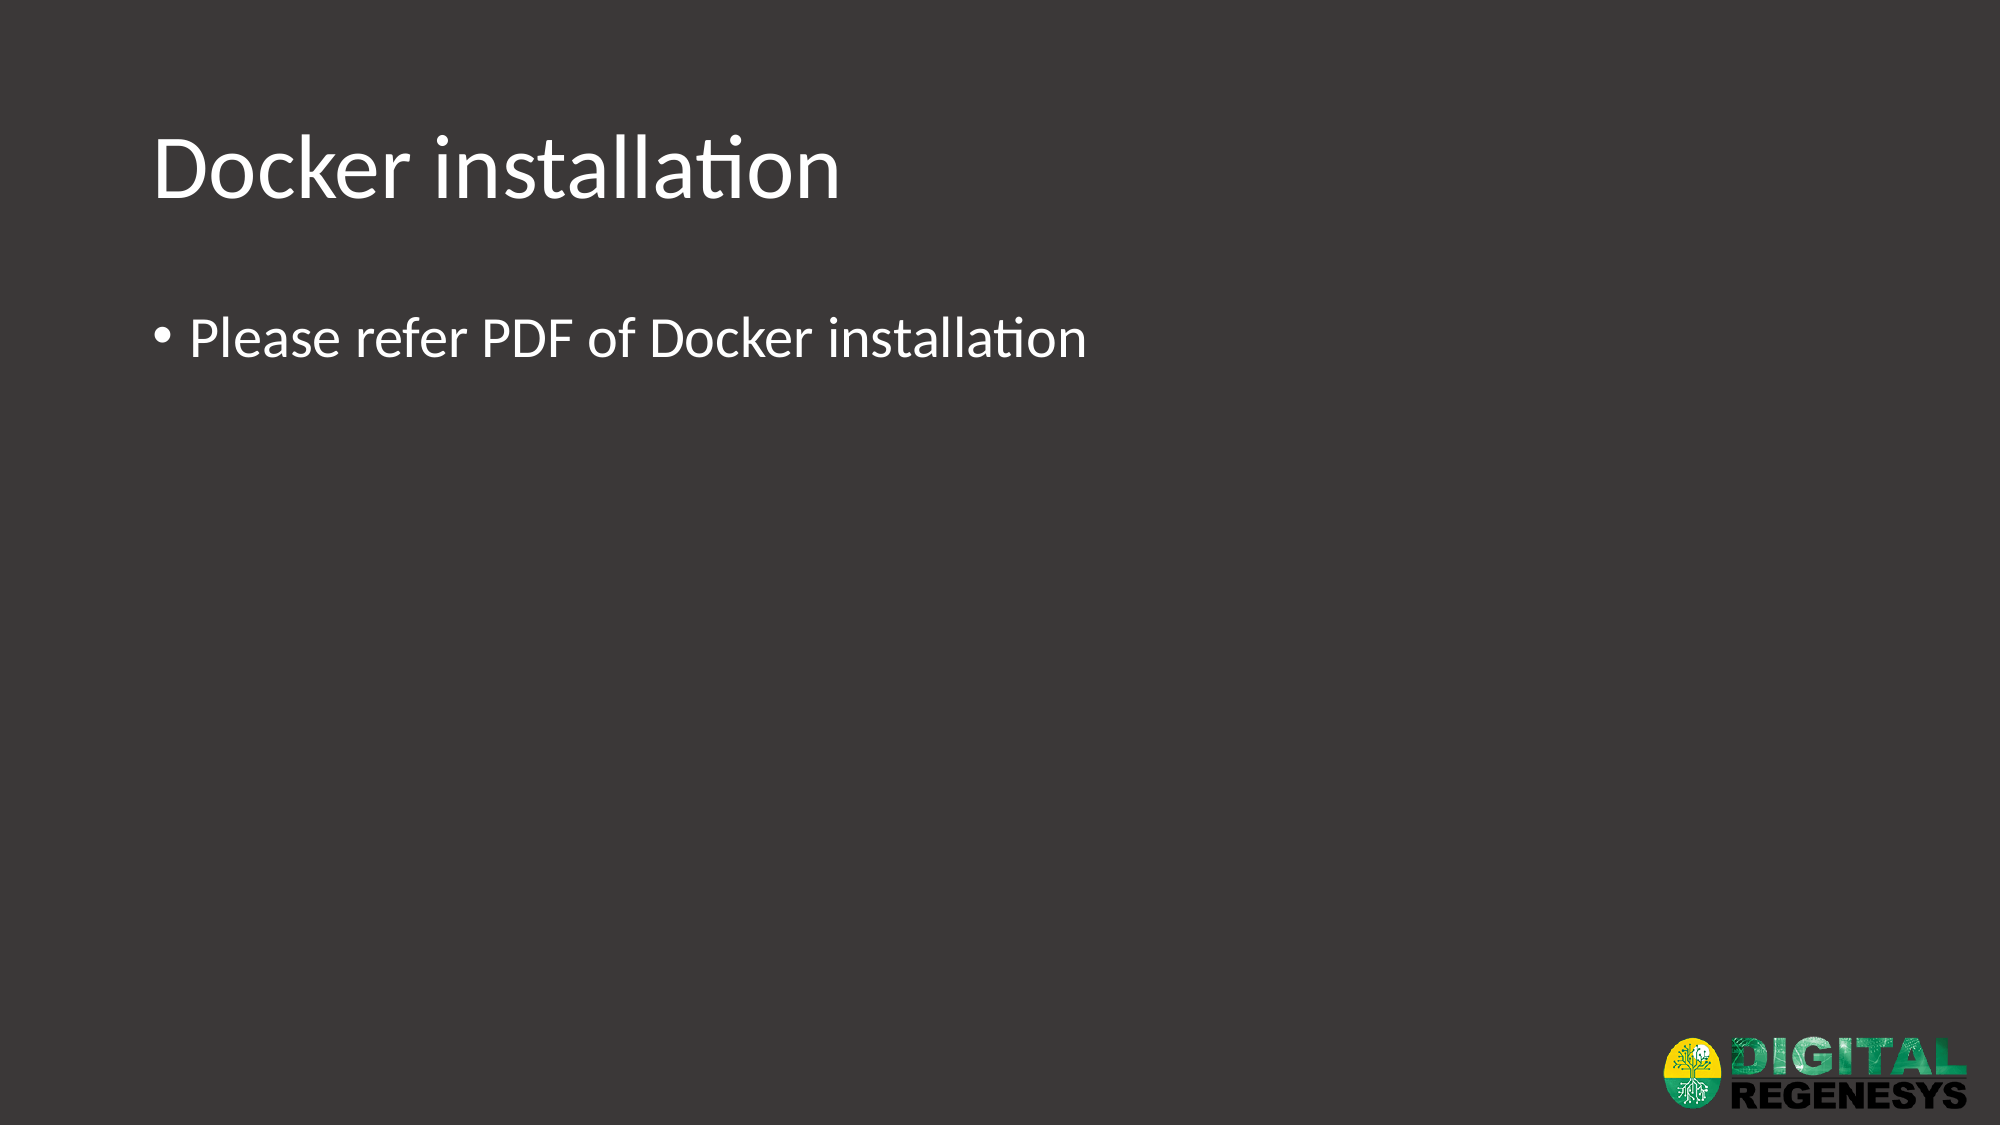

# Docker installation
Please refer PDF of Docker installation